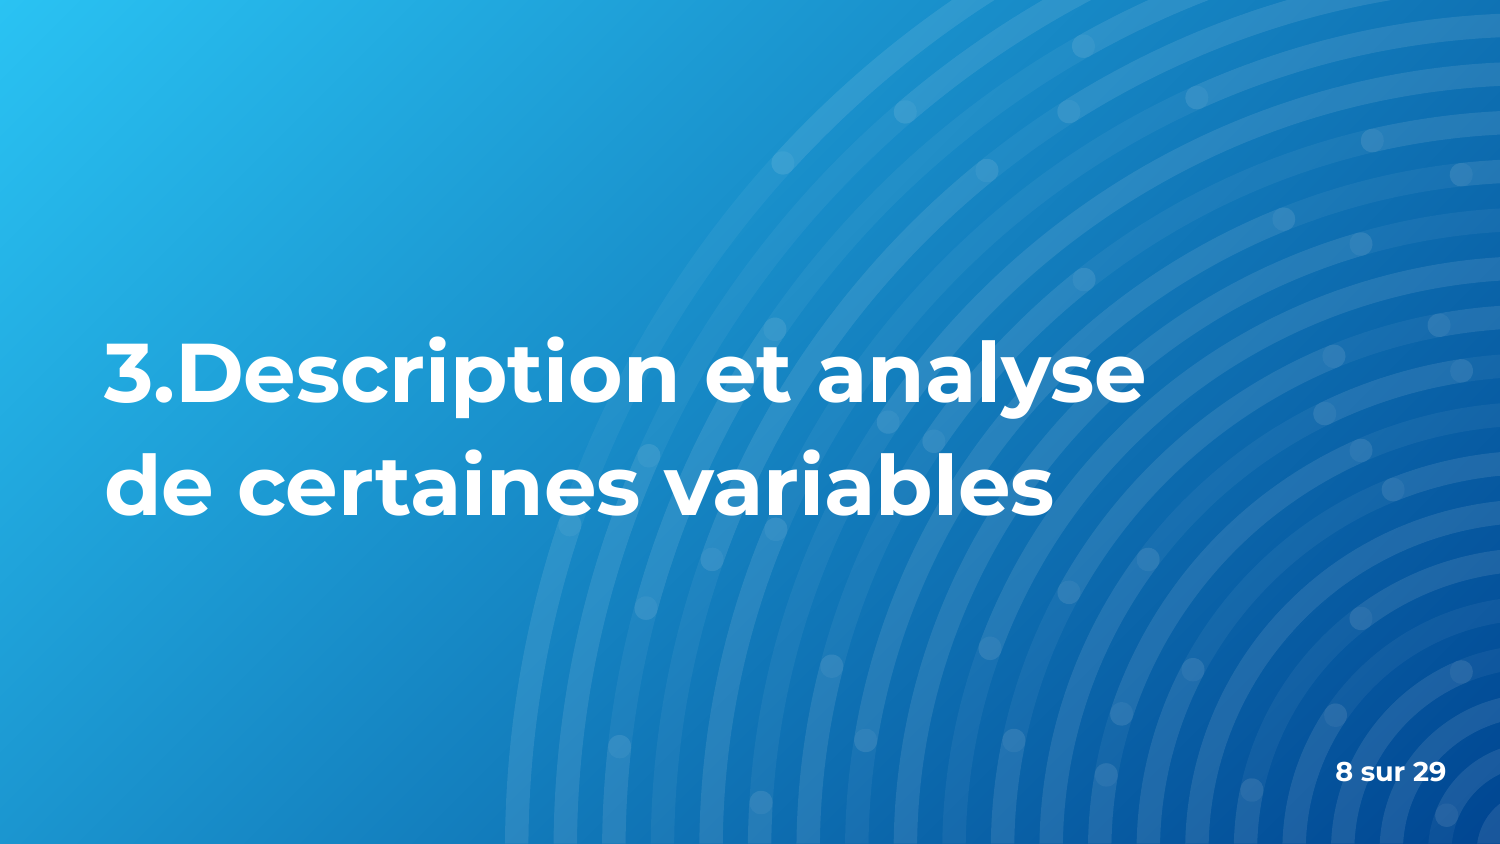

3.Description et analyse
de certaines variables

8 sur 29